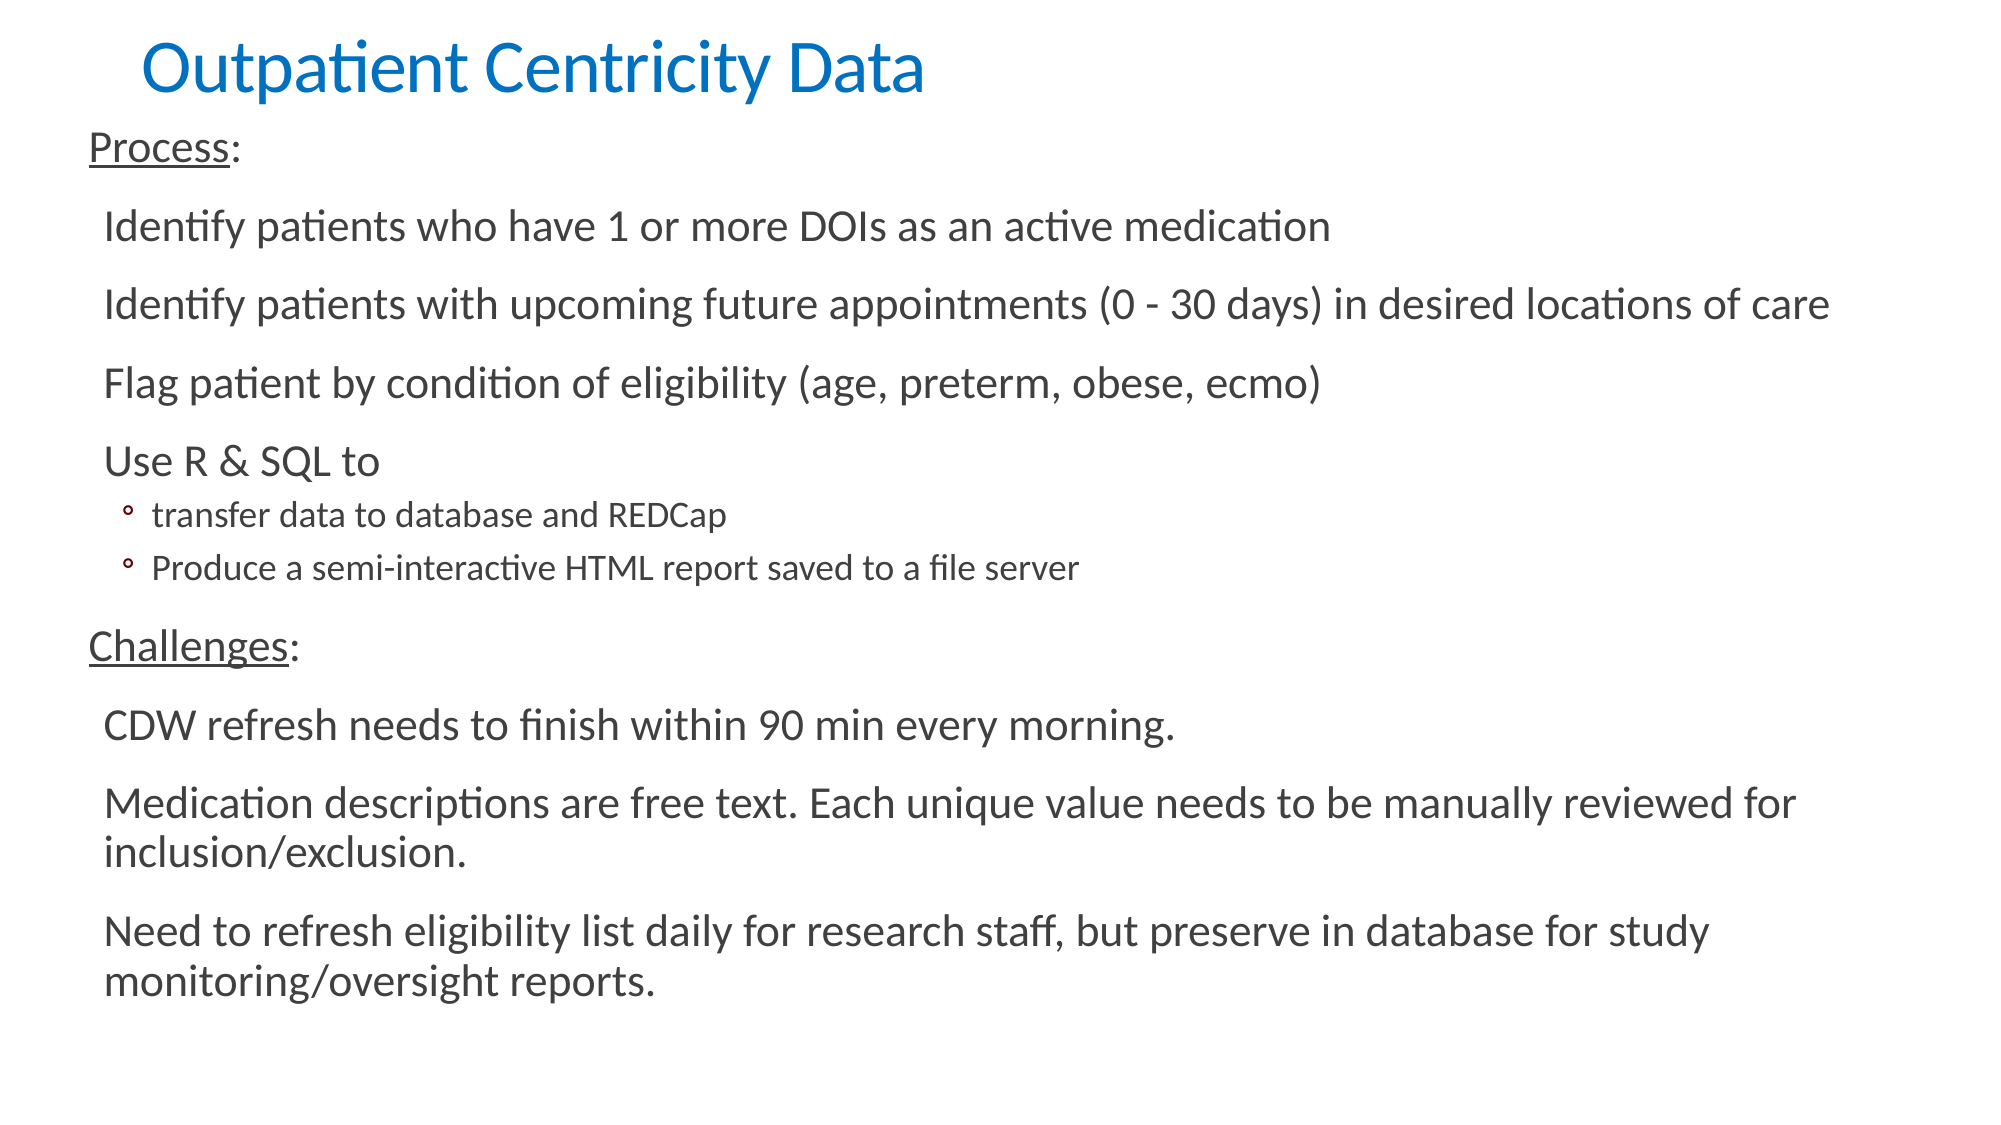

# Outpatient Centricity Data
Process:
Identify patients who have 1 or more DOIs as an active medication
Identify patients with upcoming future appointments (0 - 30 days) in desired locations of care
Flag patient by condition of eligibility (age, preterm, obese, ecmo)
Use R & SQL to
transfer data to database and REDCap
Produce a semi-interactive HTML report saved to a file server
Challenges:
CDW refresh needs to finish within 90 min every morning.
Medication descriptions are free text. Each unique value needs to be manually reviewed for inclusion/exclusion.
Need to refresh eligibility list daily for research staff, but preserve in database for study monitoring/oversight reports.